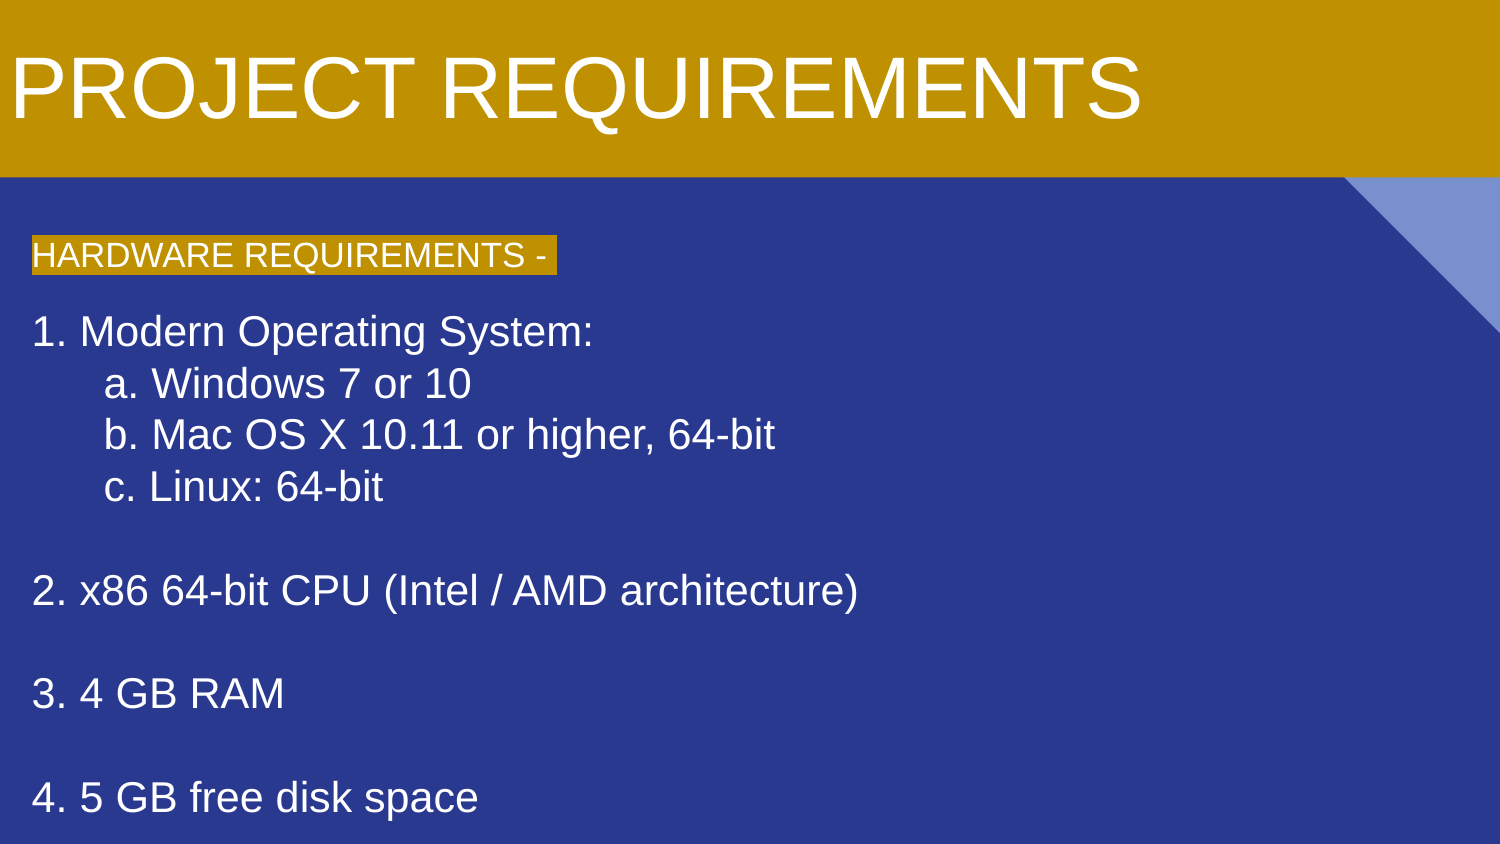

# PROJECT REQUIREMENTS

HARDWARE REQUIREMENTS -

1. Modern Operating System:
      a. Windows 7 or 10
      b. Mac OS X 10.11 or higher, 64-bit
      c. Linux: 64-bit

2. x86 64-bit CPU (Intel / AMD architecture)

3. 4 GB RAM

4. 5 GB free disk space